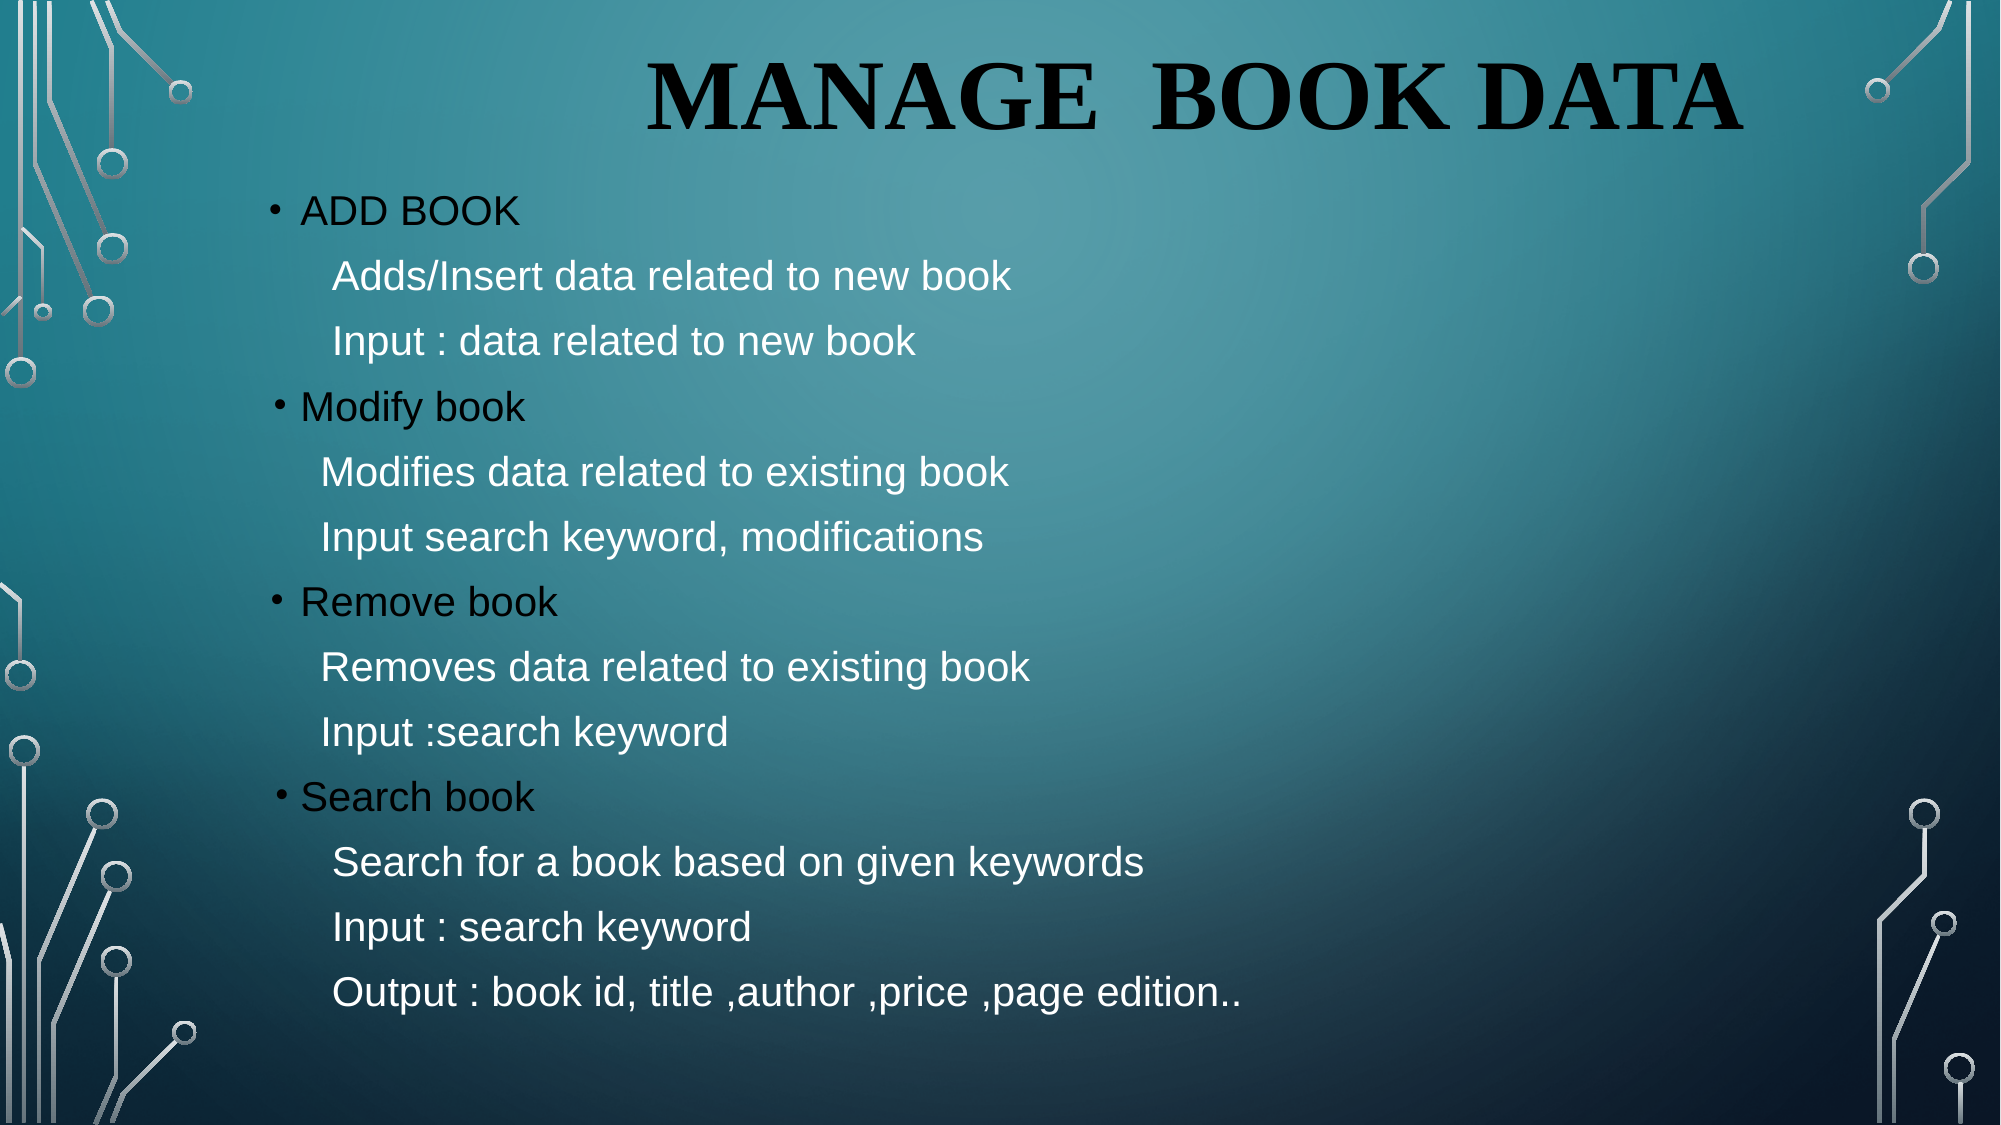

# MANAGE  BOOK DATA
ADD BOOK
      Adds/Insert data related to new book
      Input : data related to new book
Modify book
     Modifies data related to existing book
     Input search keyword, modifications
Remove book
     Removes data related to existing book
     Input :search keyword
Search book
      Search for a book based on given keywords
      Input : search keyword
      Output : book id, title ,author ,price ,page edition..